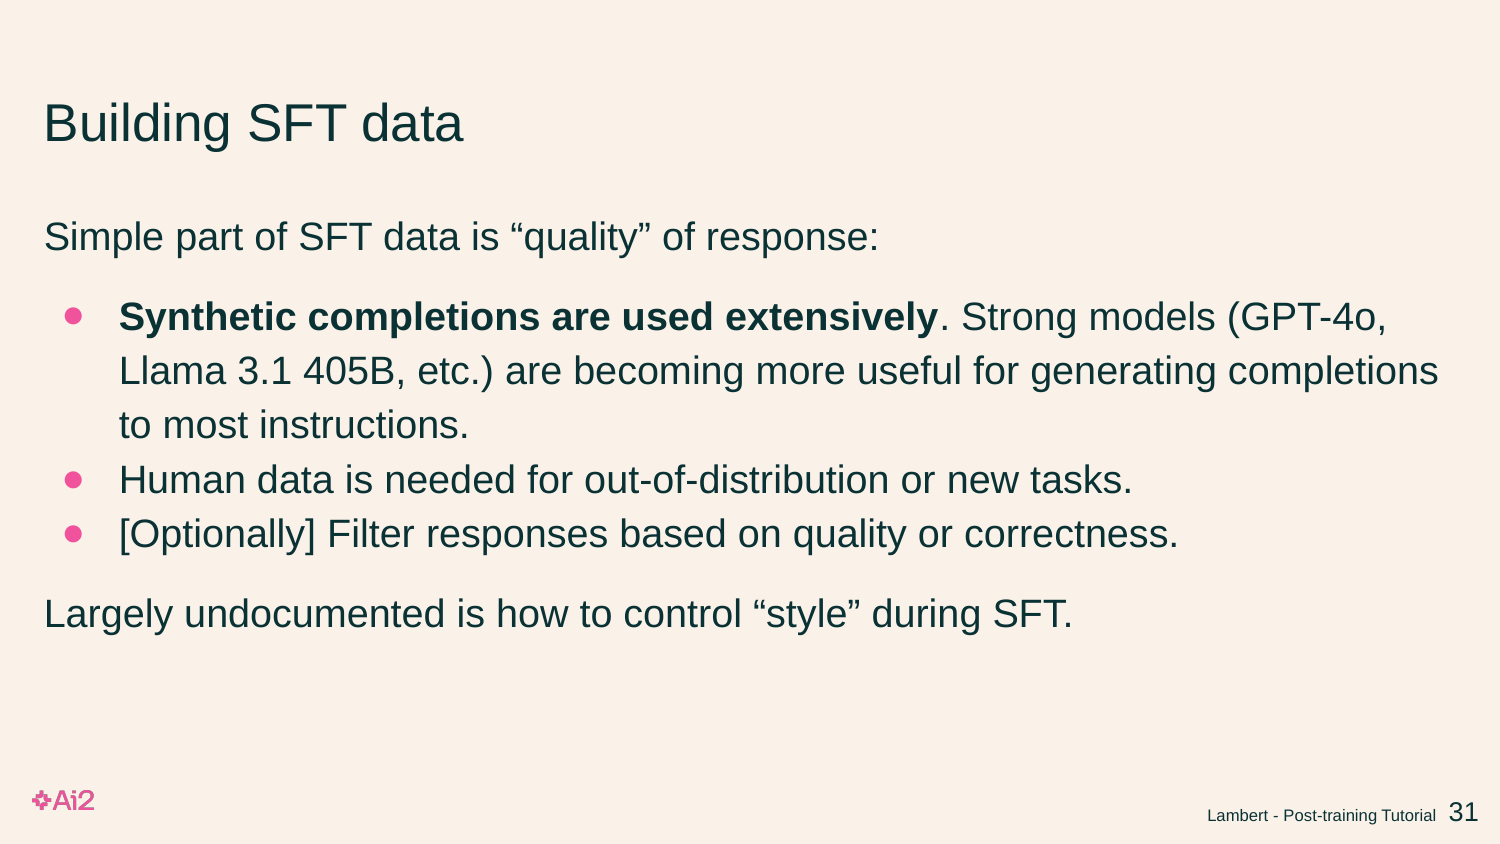

# Building SFT data
Simple part of SFT data is “quality” of response:
Synthetic completions are used extensively. Strong models (GPT-4o, Llama 3.1 405B, etc.) are becoming more useful for generating completions to most instructions.
Human data is needed for out-of-distribution or new tasks.
[Optionally] Filter responses based on quality or correctness.
Largely undocumented is how to control “style” during SFT.
Lambert - Post-training Tutorial   31